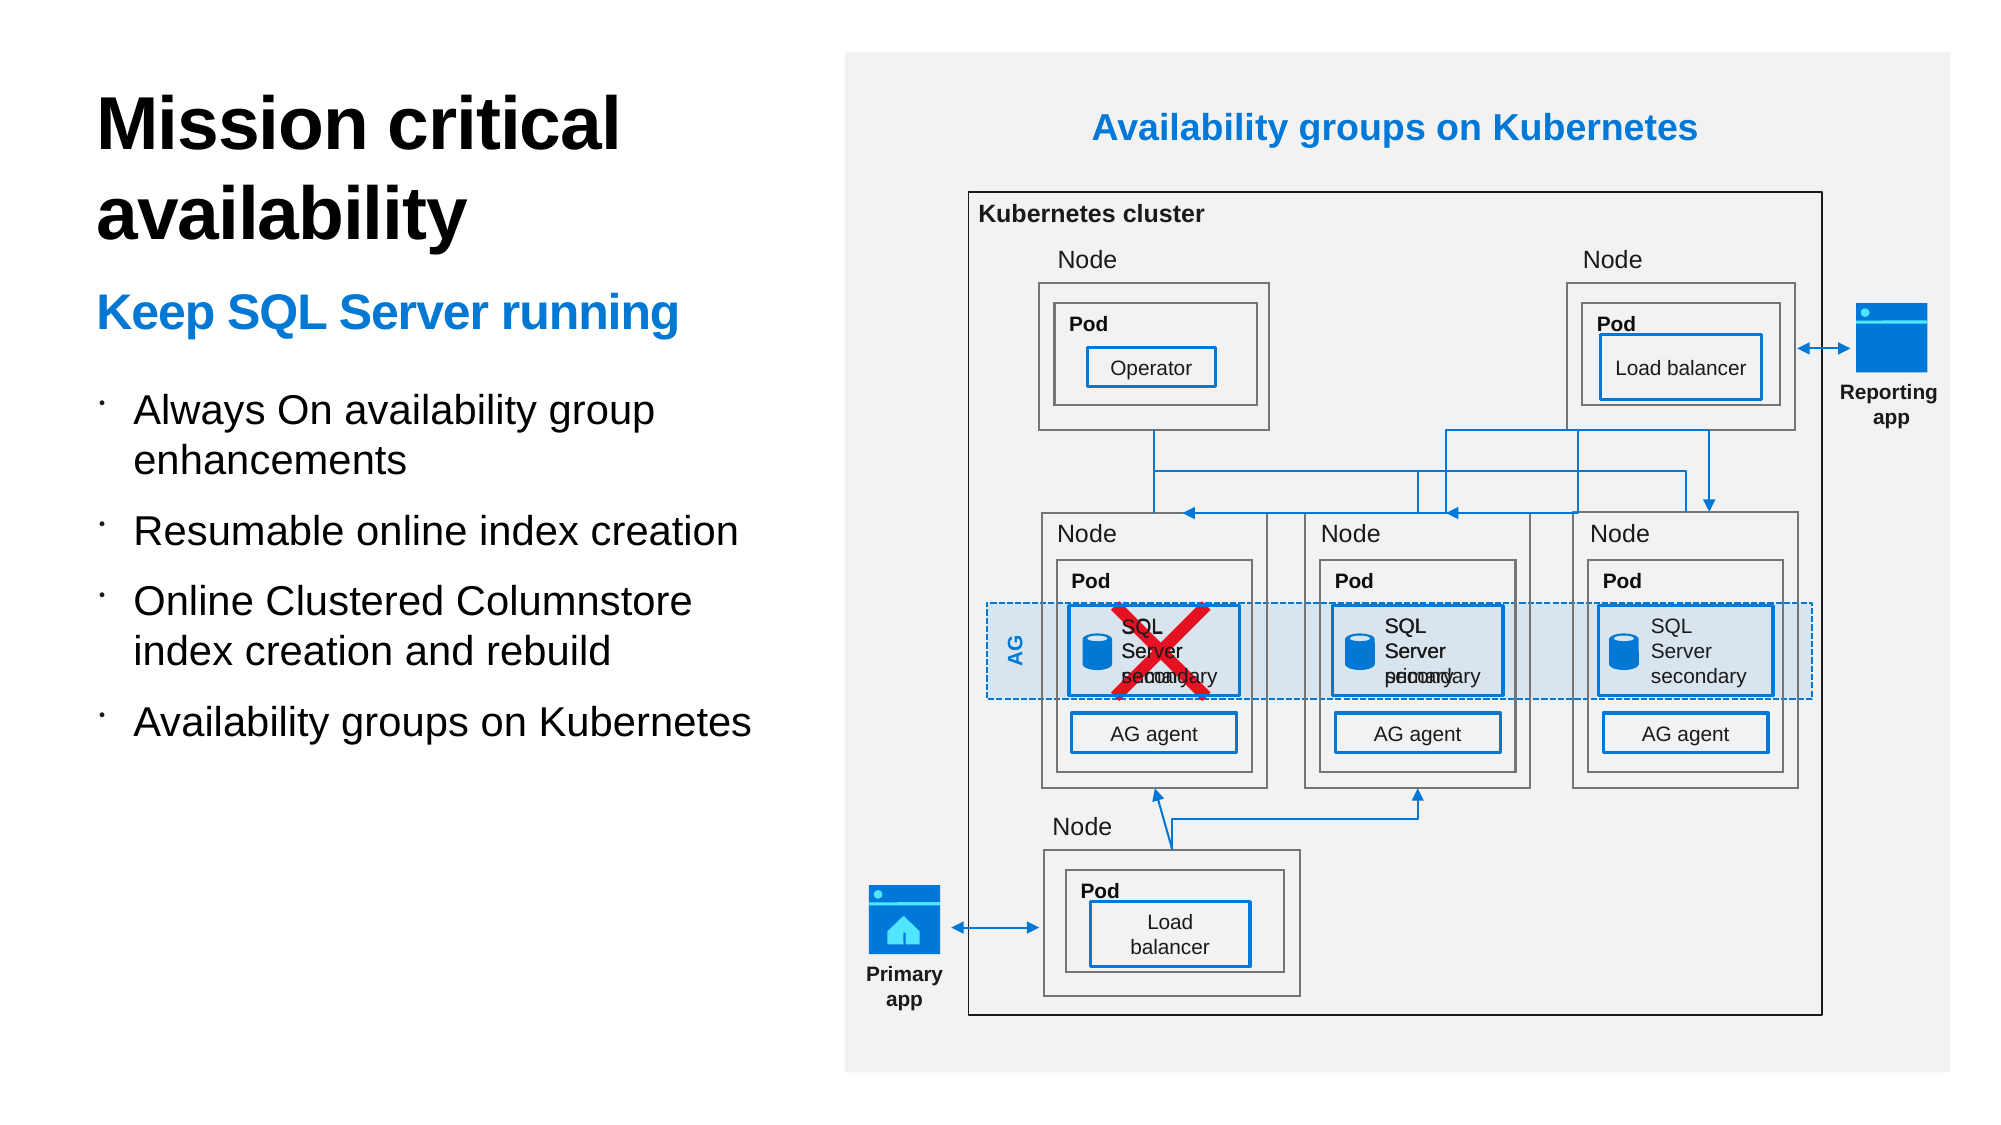

# Mission critical availability Keep SQL Server running
Availability groups on Kubernetes

Kubernetes cluster
Node

Pod
Load balancer
Node

Pod
Operator

Reporting
app
Always On availability group enhancements
Resumable online index creation
Online Clustered Columnstore index creation and rebuild
Availability groups on Kubernetes
Node
Node
Node

Pod
Pod
Pod

AG
SQL Server primary
SQL Server primary
SQL Server secondary
SQL Server secondary
SQL Server secondary

AG agent
AG agent
AG agent
Node

Pod
Load balancer

Primary
app